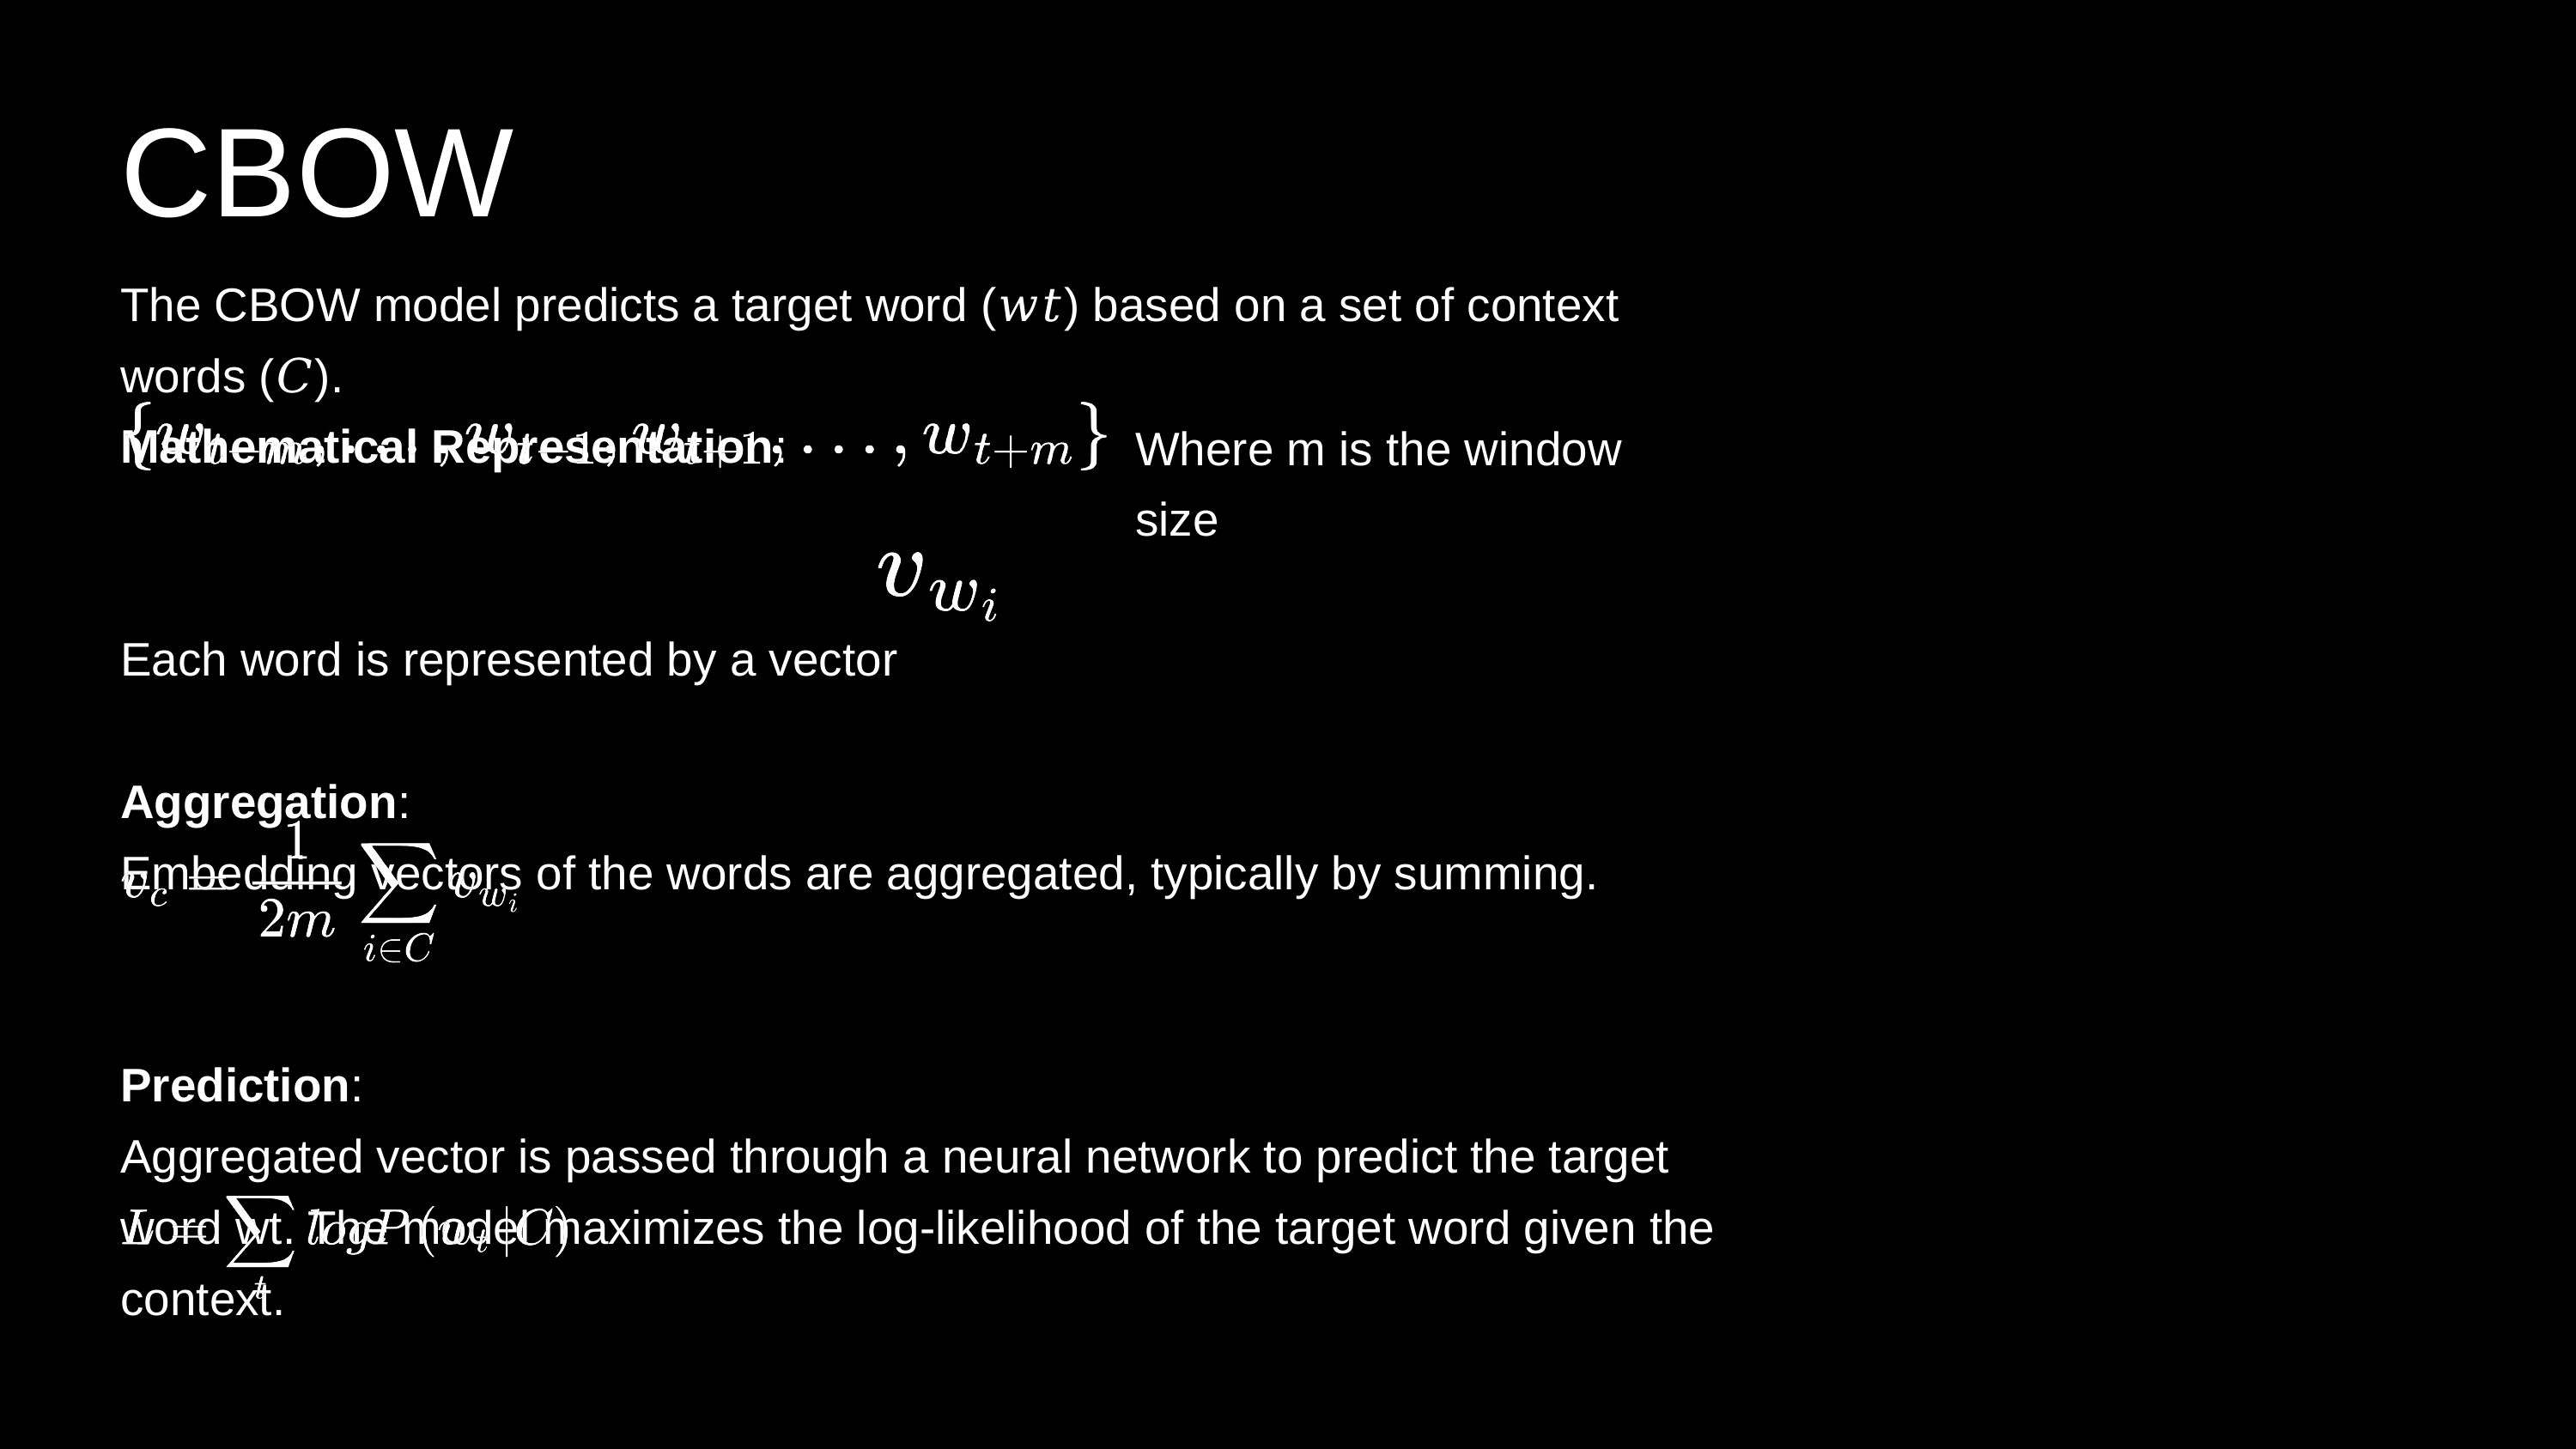

CBOW
The CBOW model predicts a target word (𝑤𝑡) based on a set of context words (𝐶).
Mathematical Representation:

Each word is represented by a vector

Aggregation:
Embedding vectors of the words are aggregated, typically by summing.

Prediction:
Aggregated vector is passed through a neural network to predict the target word wt. The model maximizes the log-likelihood of the target word given the context.

Where m is the window size